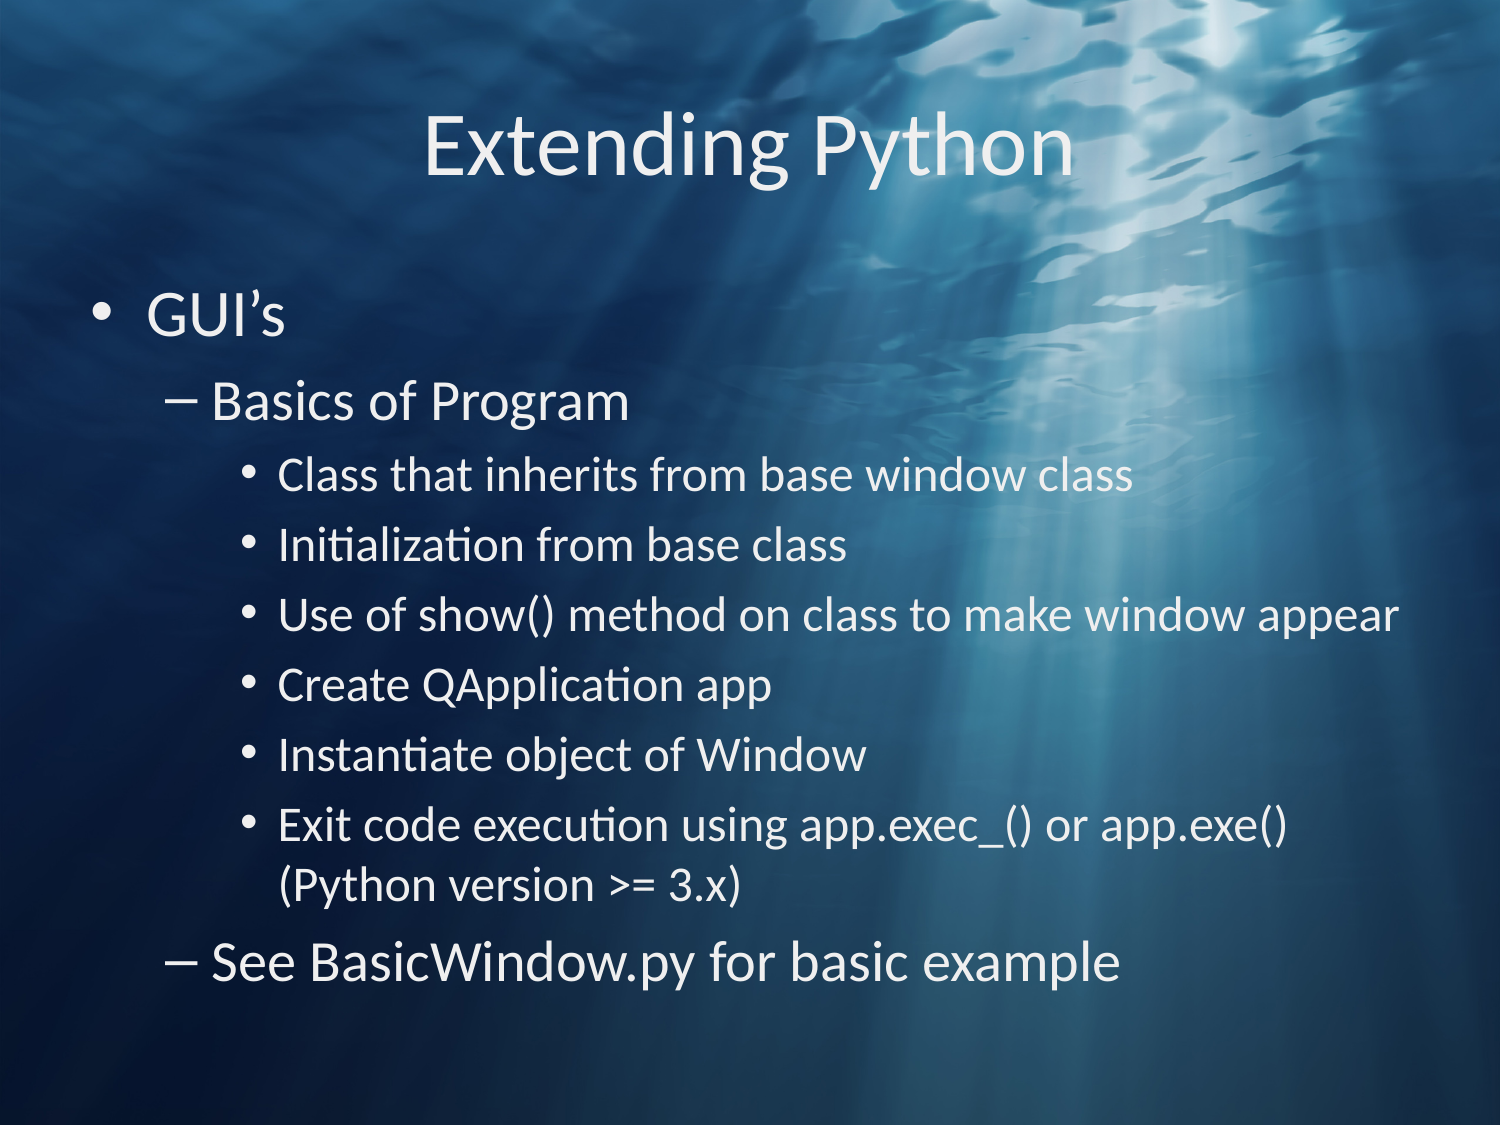

# Extending Python
GUI’s
Basics of Program
Class that inherits from base window class
Initialization from base class
Use of show() method on class to make window appear
Create QApplication app
Instantiate object of Window
Exit code execution using app.exec_() or app.exe() (Python version >= 3.x)
See BasicWindow.py for basic example